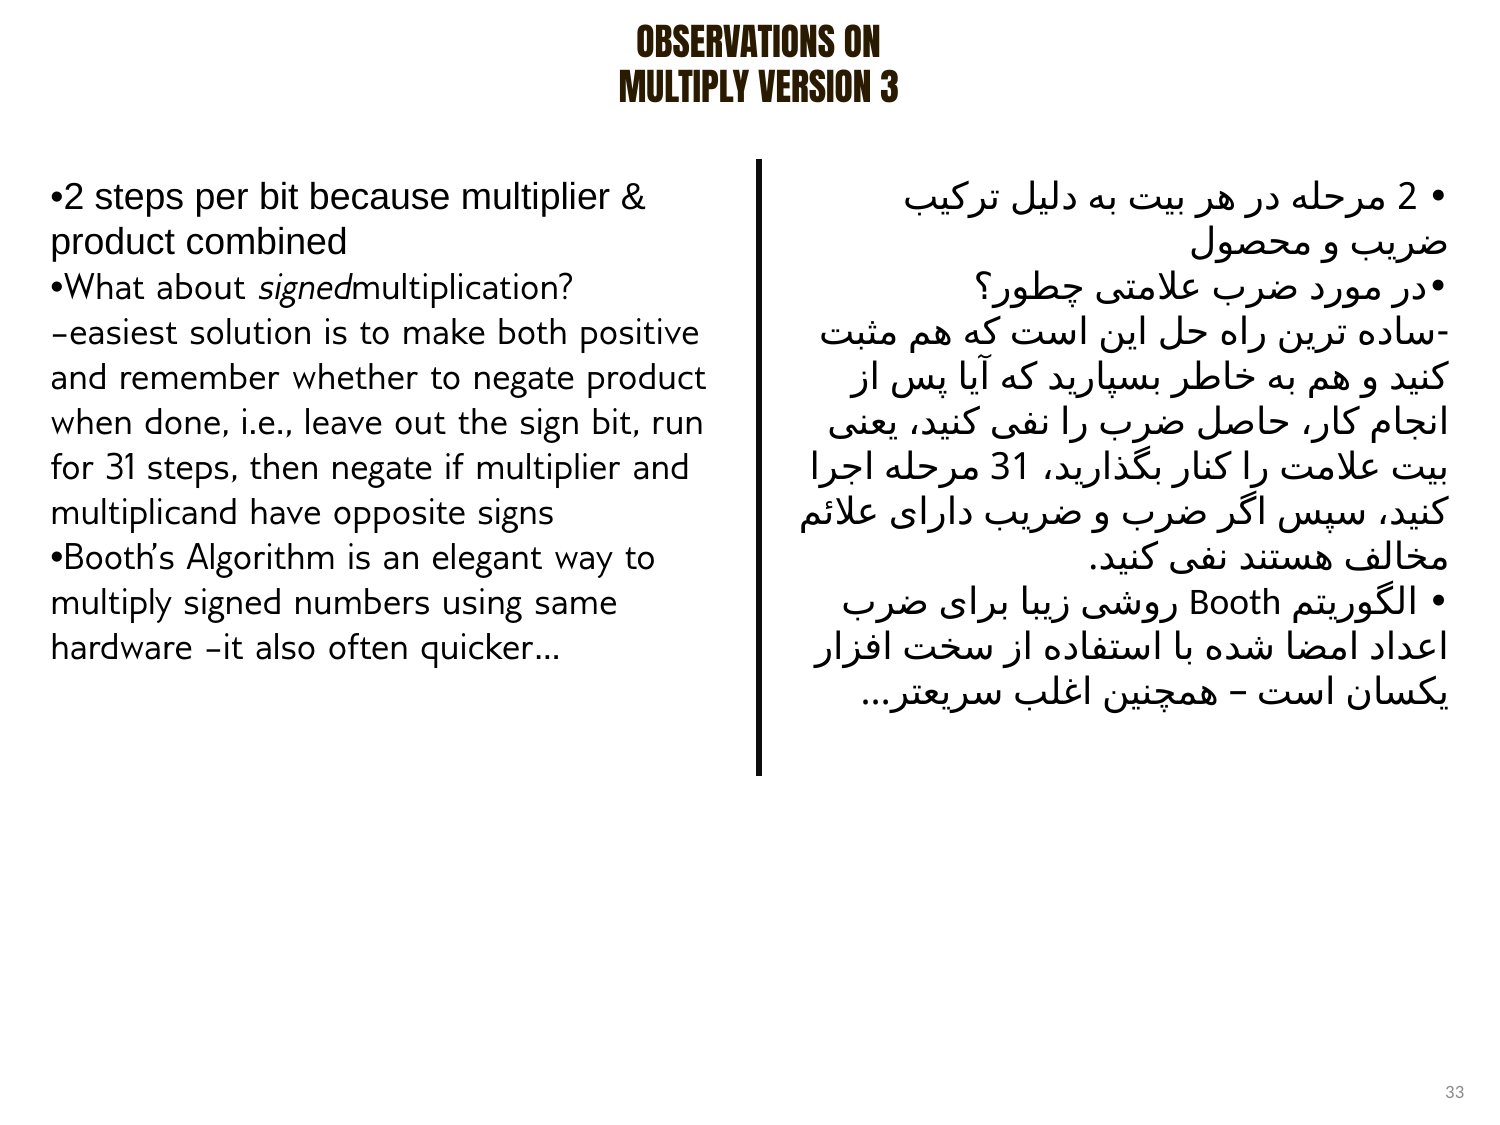

OBSERVATIONS ON MULTIPLY VERSION 3
•2 steps per bit because multiplier & product combined
•What about signedmultiplication?
–easiest solution is to make both positive and remember whether to negate product when done, i.e., leave out the sign bit, run for 31 steps, then negate if multiplier and multiplicand have opposite signs
•Booth’s Algorithm is an elegant way to multiply signed numbers using same hardware –it also often quicker…
• 2 مرحله در هر بیت به دلیل ترکیب ضریب و محصول
•در مورد ضرب علامتی چطور؟
-ساده ترین راه حل این است که هم مثبت کنید و هم به خاطر بسپارید که آیا پس از انجام کار، حاصل ضرب را نفی کنید، یعنی بیت علامت را کنار بگذارید، 31 مرحله اجرا کنید، سپس اگر ضرب و ضریب دارای علائم مخالف هستند نفی کنید.
• الگوریتم Booth روشی زیبا برای ضرب اعداد امضا شده با استفاده از سخت افزار یکسان است – همچنین اغلب سریعتر…